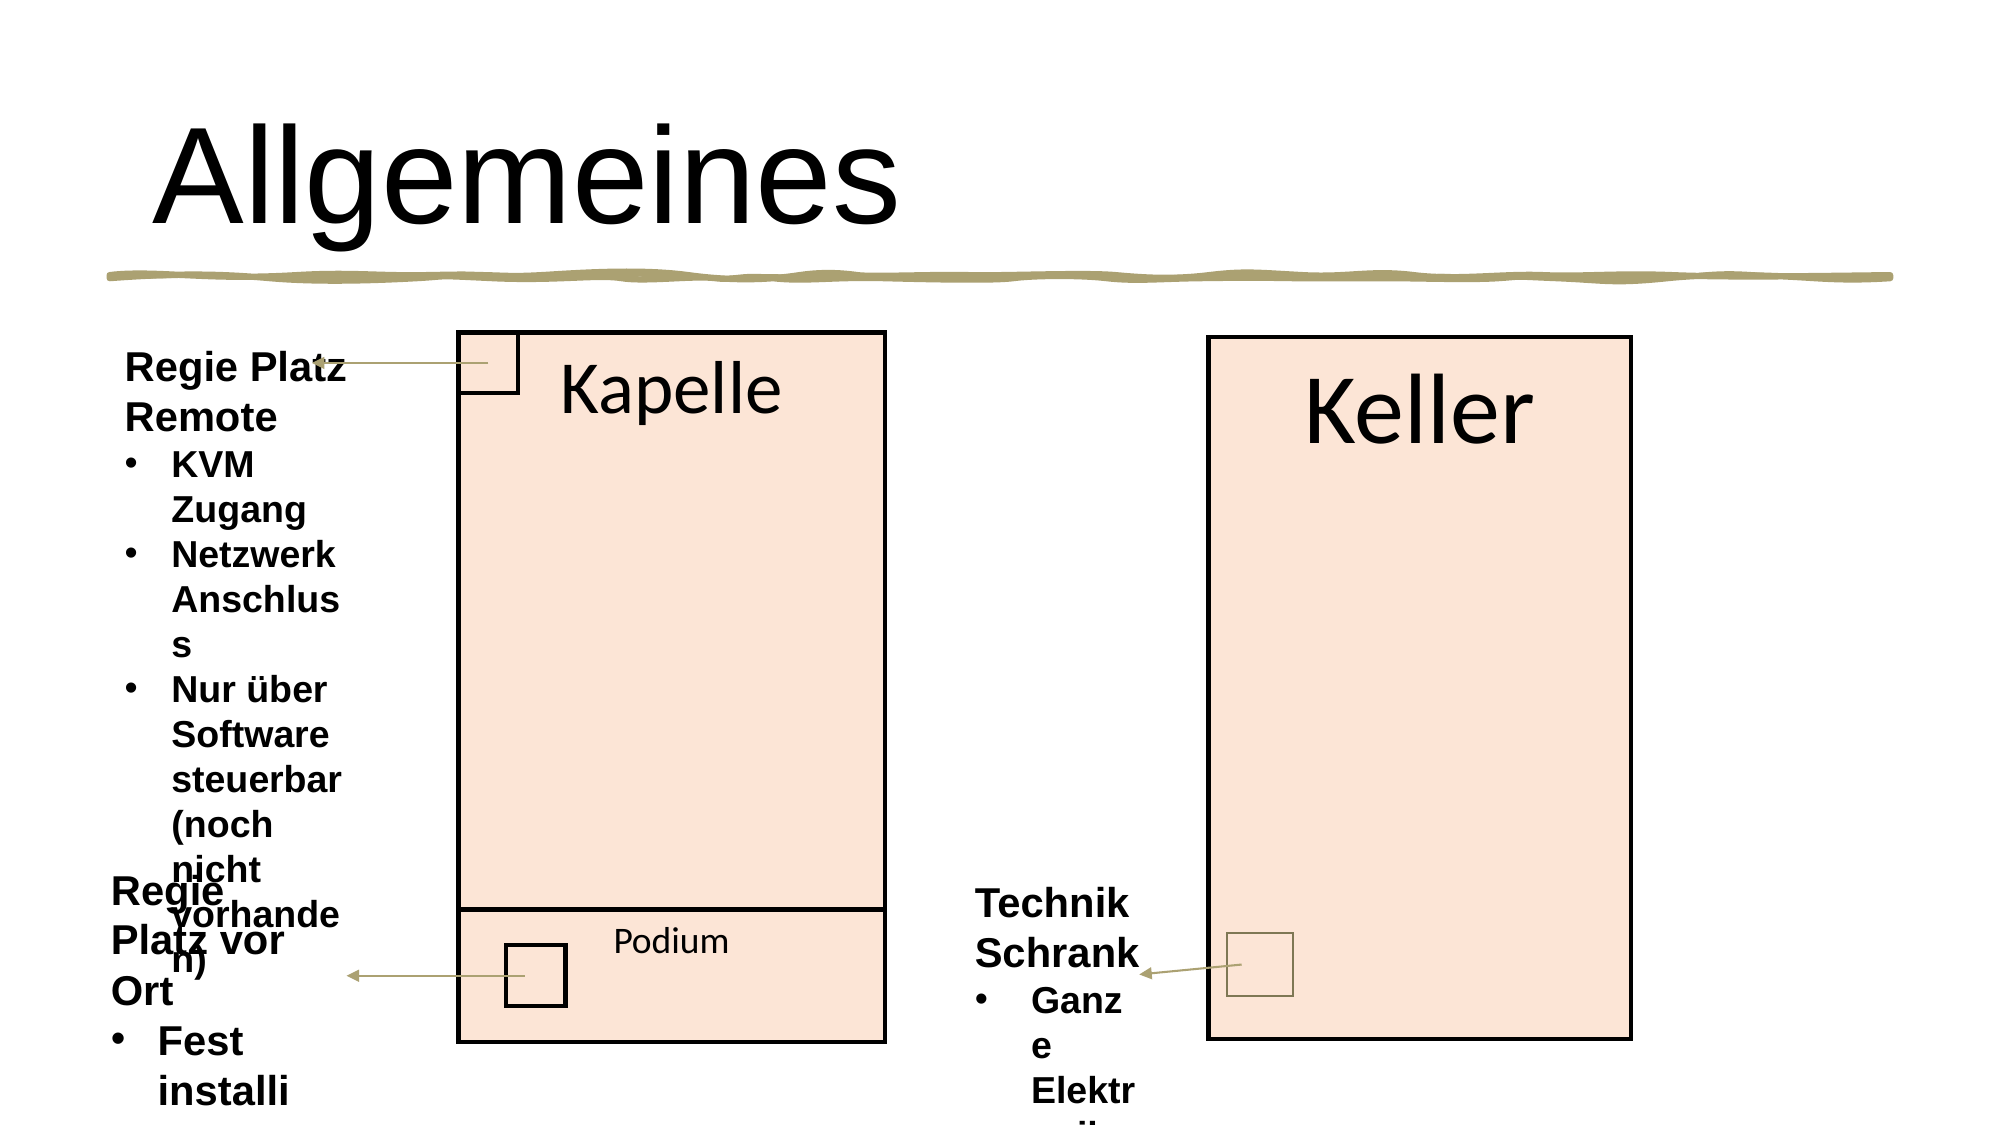

# Allgemeines

Regie Platz Remote
KVM Zugang
Netzwerk Anschluss
Nur über Software steuerbar (noch nicht vorhanden)
Kapelle

Podium

Keller
Regie Platz vor Ort
Fest installiert
HW Knöpfe zum steuern
Technik Schrank
Ganze Elektronik
PC